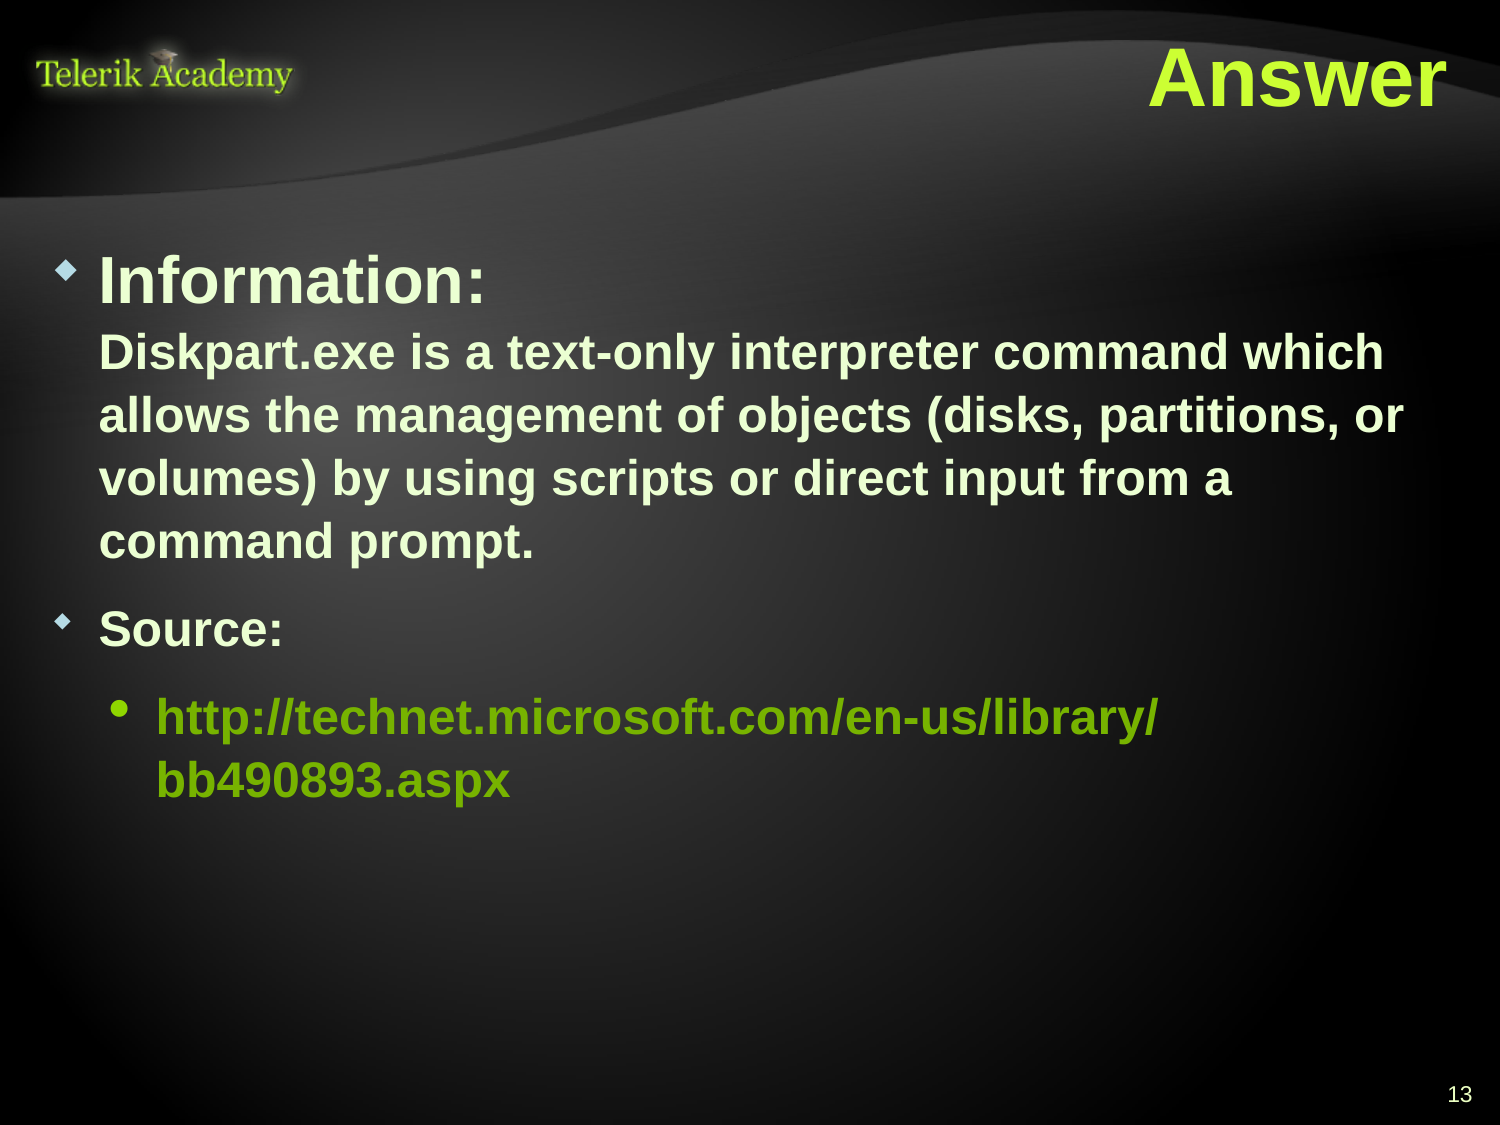

# Answer

Information:
Diskpart.exe is a text-only interpreter command which allows the management of objects (disks, partitions, or volumes) by using scripts or direct input from a command prompt.
Source:
http://technet.microsoft.com/en-us/library/bb490893.aspx

13